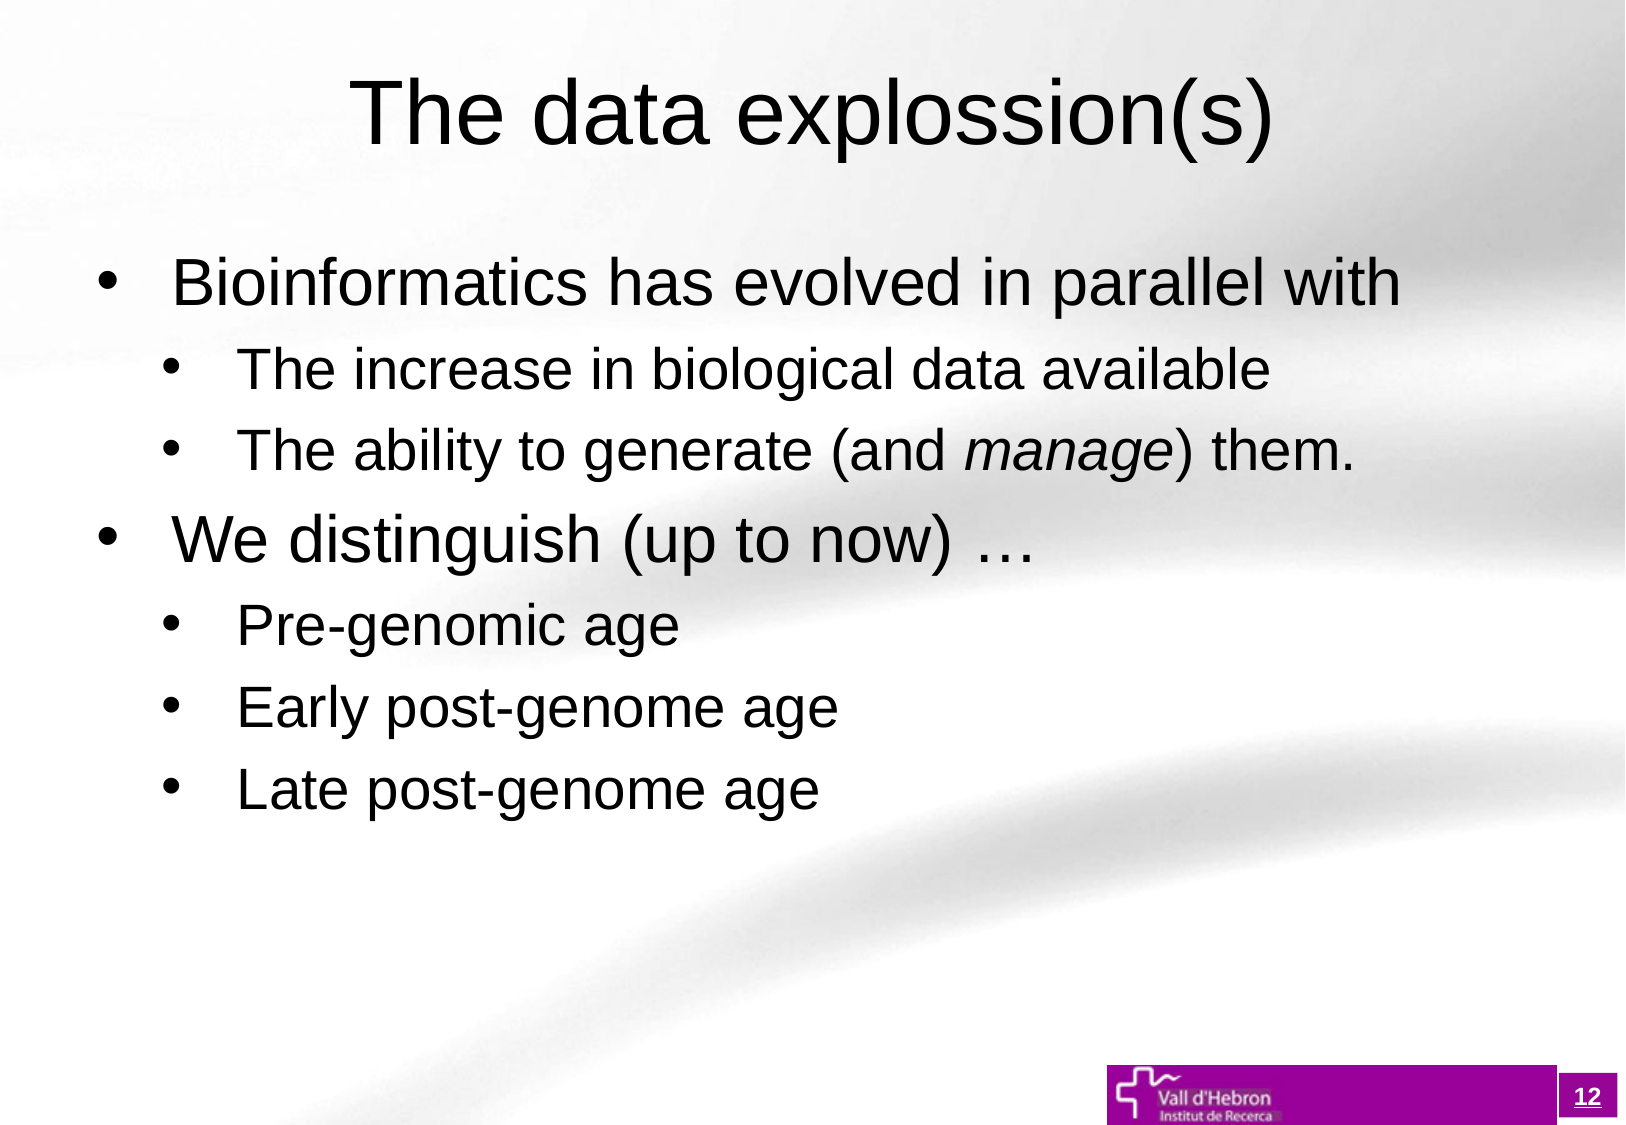

# The data explossion(s)
Bioinformatics has evolved in parallel with
The increase in biological data available
The ability to generate (and manage) them.
We distinguish (up to now) …
Pre-genomic age
Early post-genome age
Late post-genome age

12